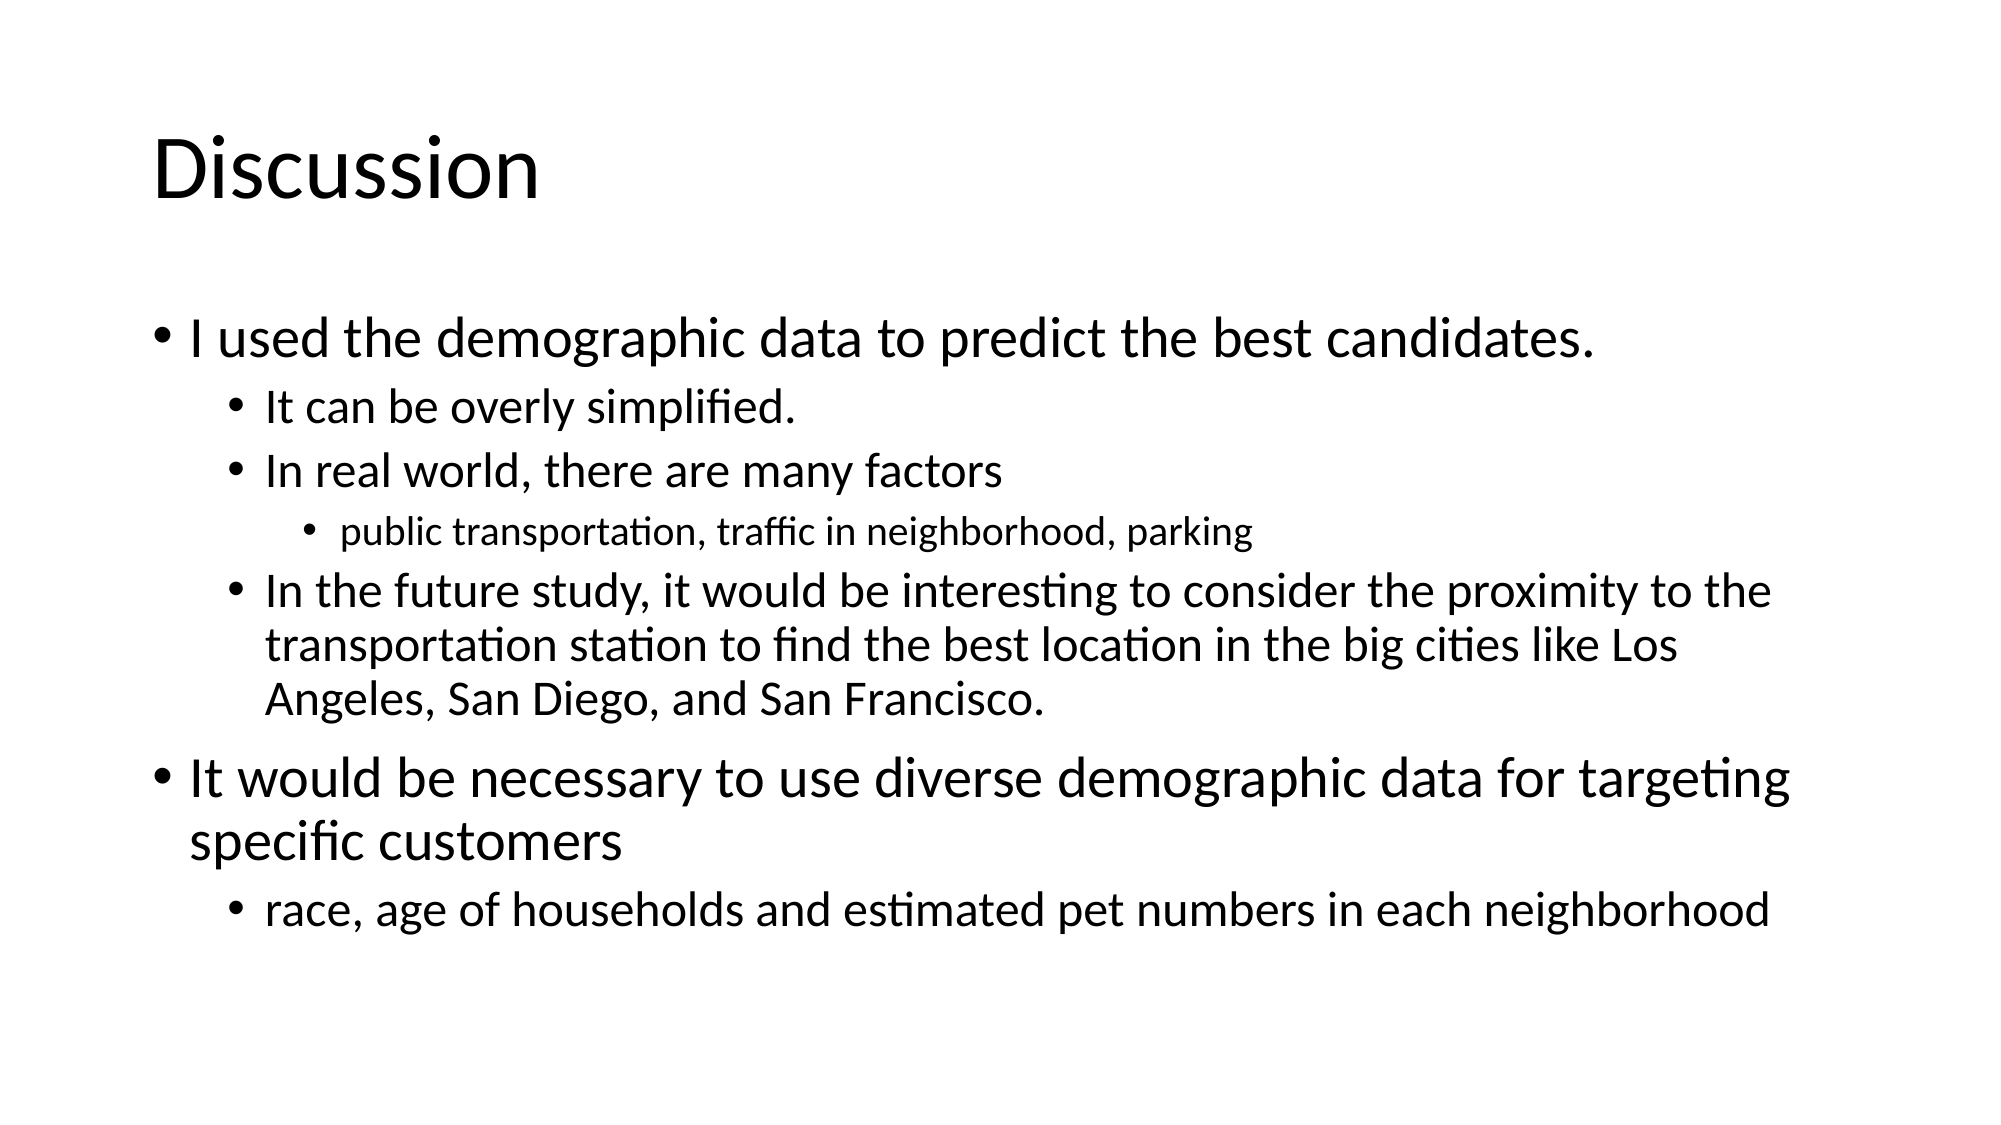

# Discussion
I used the demographic data to predict the best candidates.
It can be overly simplified.
In real world, there are many factors
public transportation, traffic in neighborhood, parking
In the future study, it would be interesting to consider the proximity to the transportation station to find the best location in the big cities like Los Angeles, San Diego, and San Francisco.
It would be necessary to use diverse demographic data for targeting specific customers
race, age of households and estimated pet numbers in each neighborhood